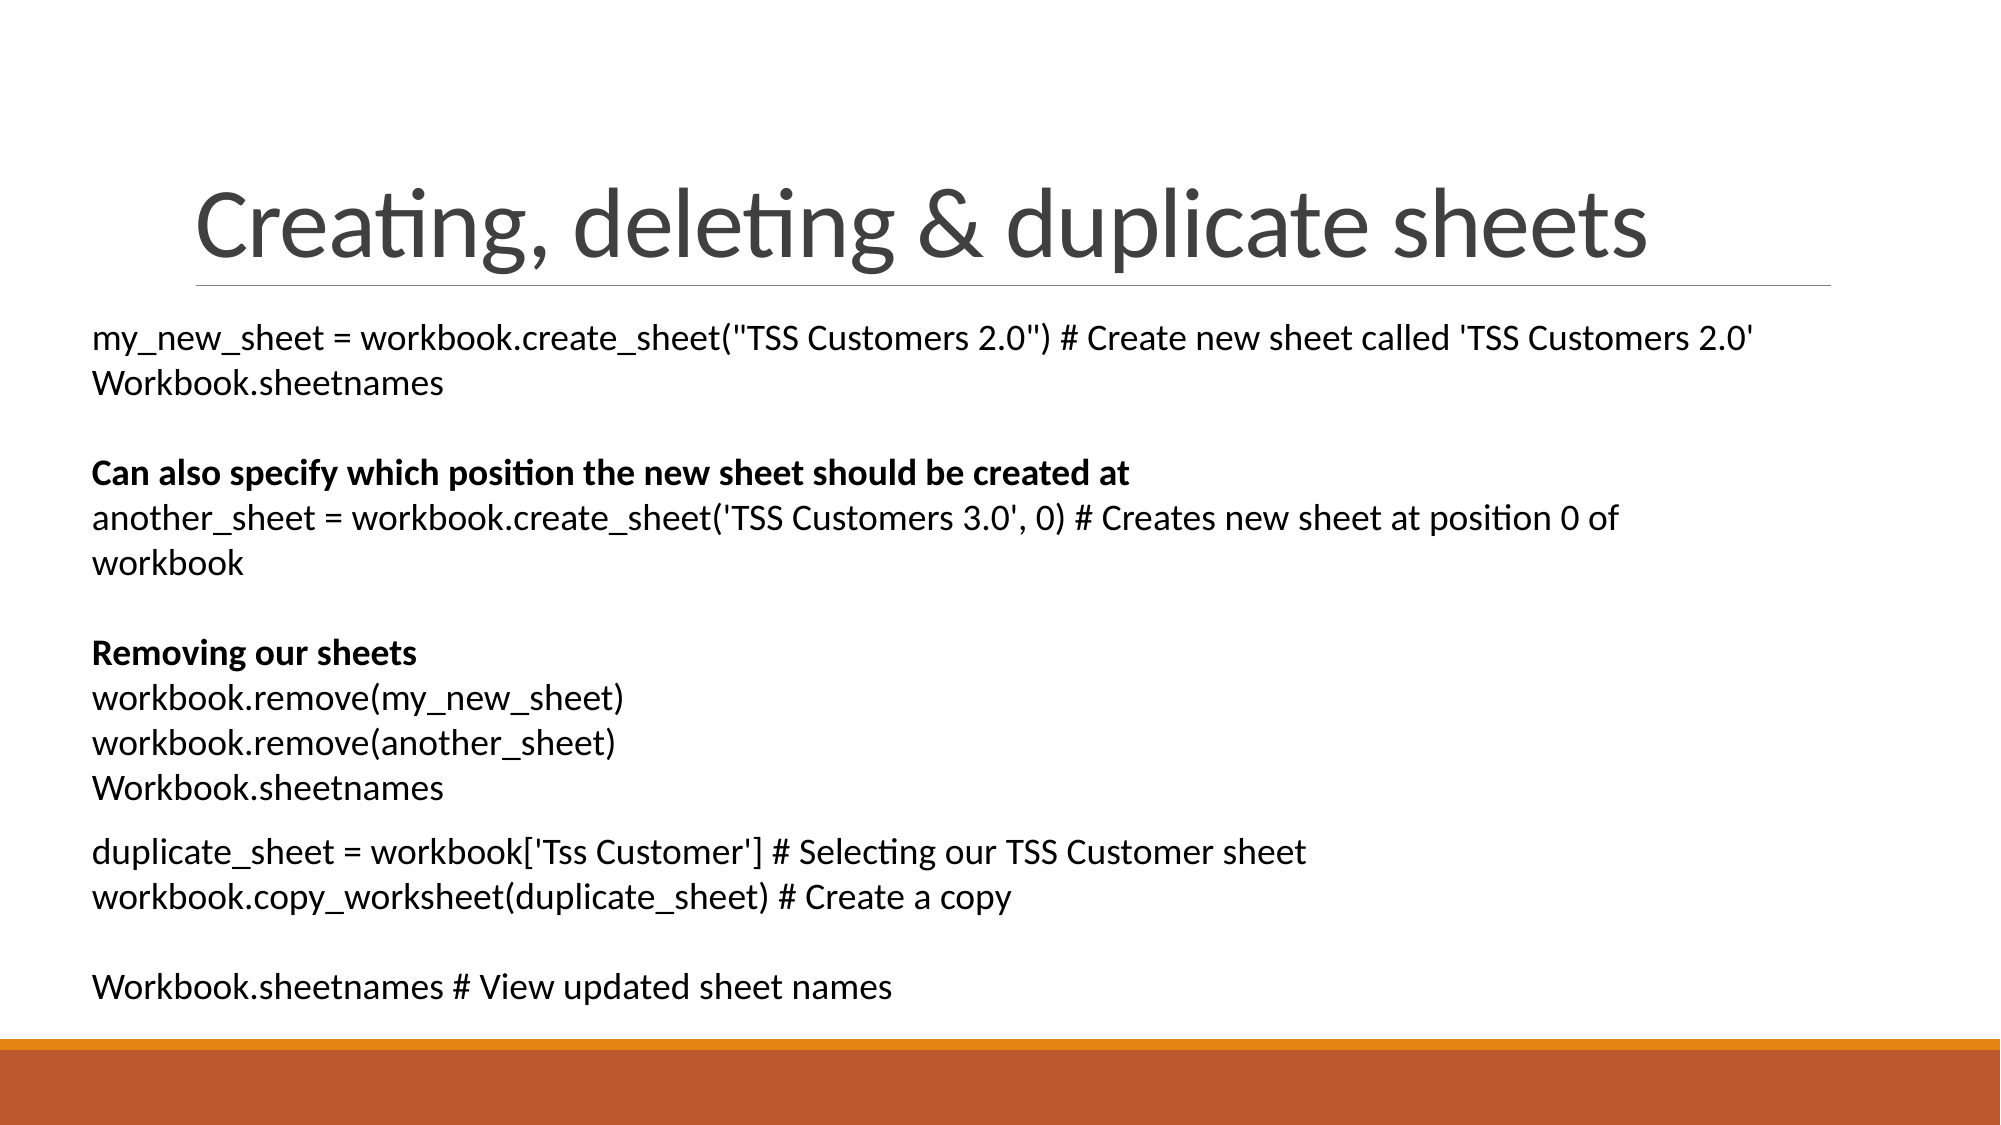

# Creating, deleting & duplicate sheets
my_new_sheet = workbook.create_sheet("TSS Customers 2.0") # Create new sheet called 'TSS Customers 2.0'
Workbook.sheetnames

Can also specify which position the new sheet should be created at
another_sheet = workbook.create_sheet('TSS Customers 3.0', 0) # Creates new sheet at position 0 of workbook

Removing our sheets
workbook.remove(my_new_sheet)
workbook.remove(another_sheet)
Workbook.sheetnames
duplicate_sheet = workbook['Tss Customer'] # Selecting our TSS Customer sheet
workbook.copy_worksheet(duplicate_sheet) # Create a copy

Workbook.sheetnames # View updated sheet names